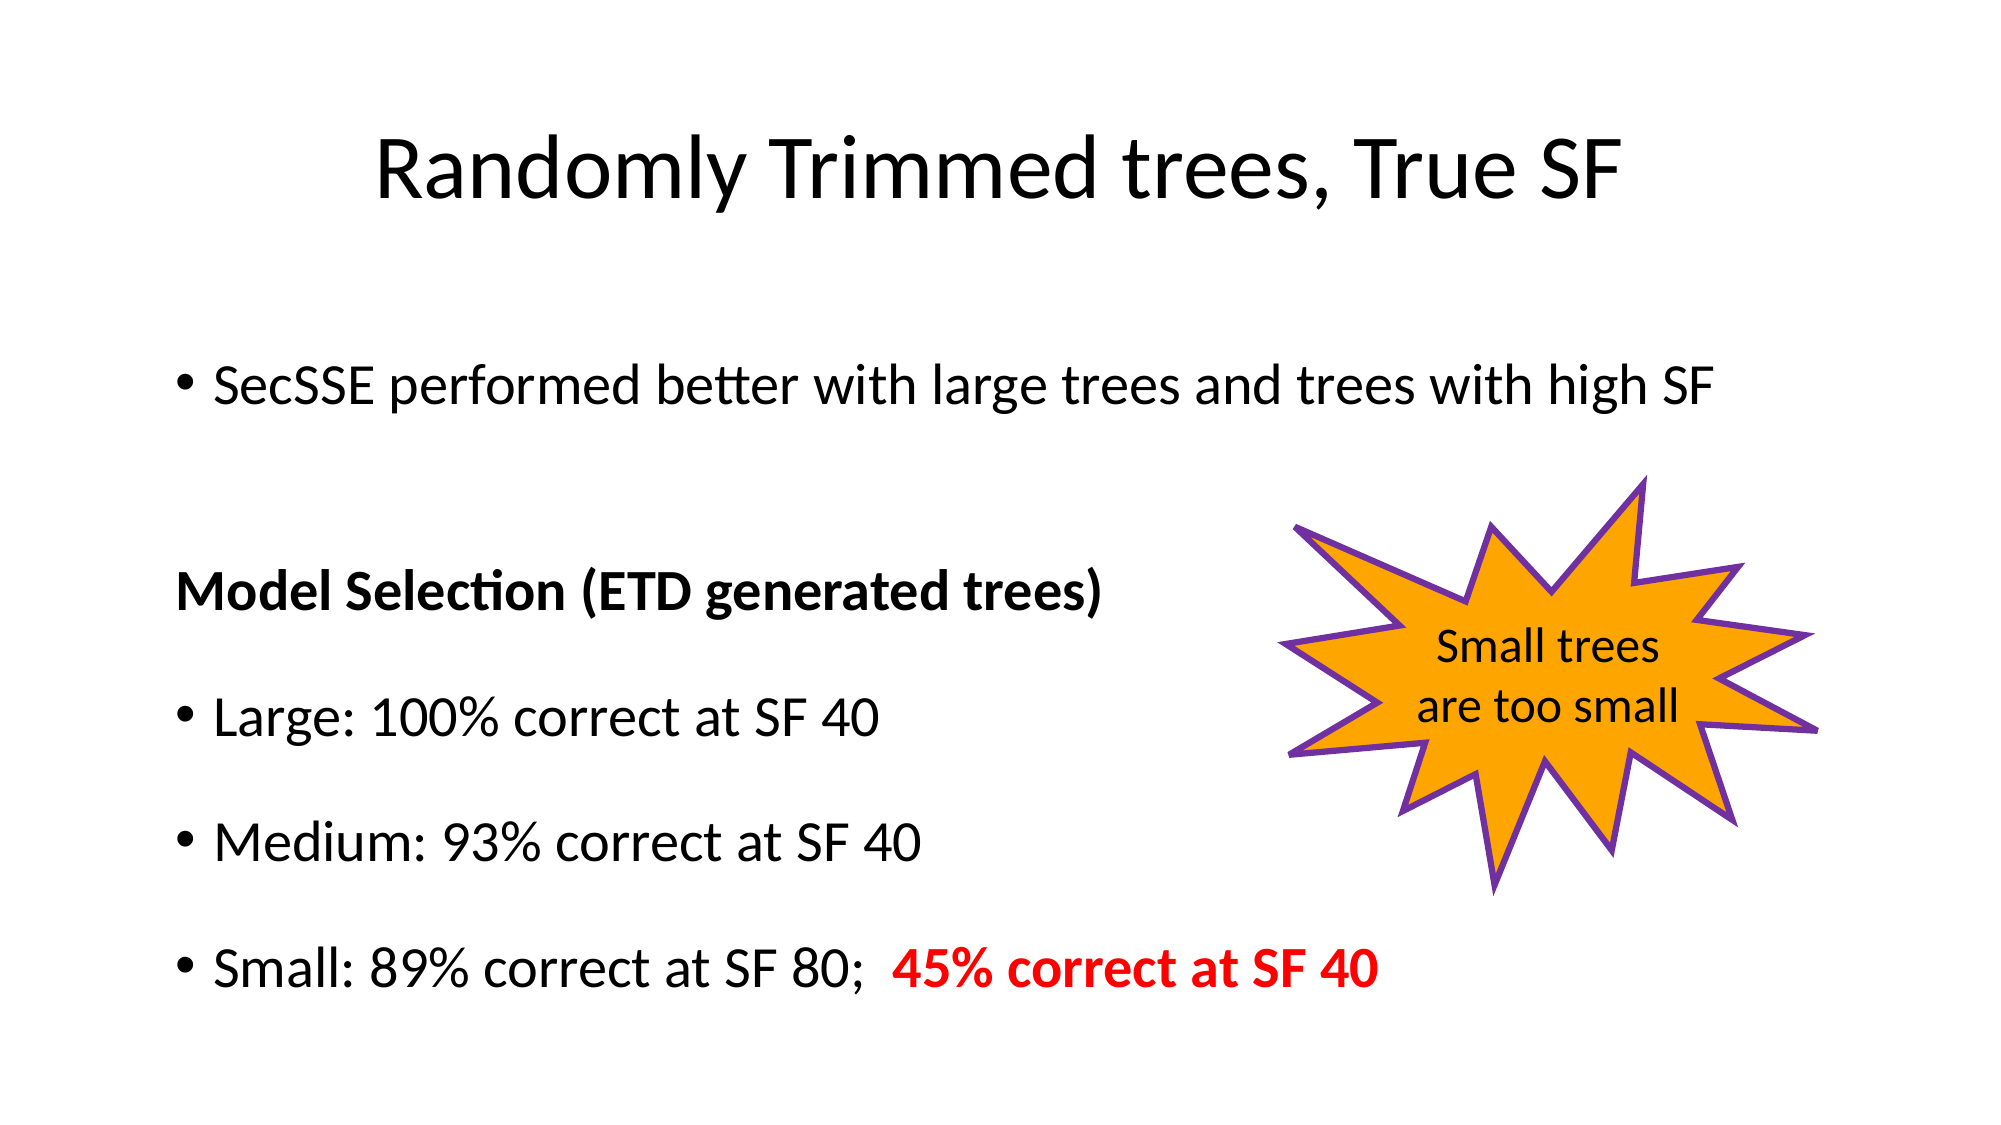

# Randomly Trimmed trees, True SF
SecSSE performed better with large trees and trees with high SF

Model Selection (ETD generated trees)
Large: 100% correct at SF 40
Medium: 93% correct at SF 40
Small: 89% correct at SF 80;  45% correct at SF 40
Small trees are too small